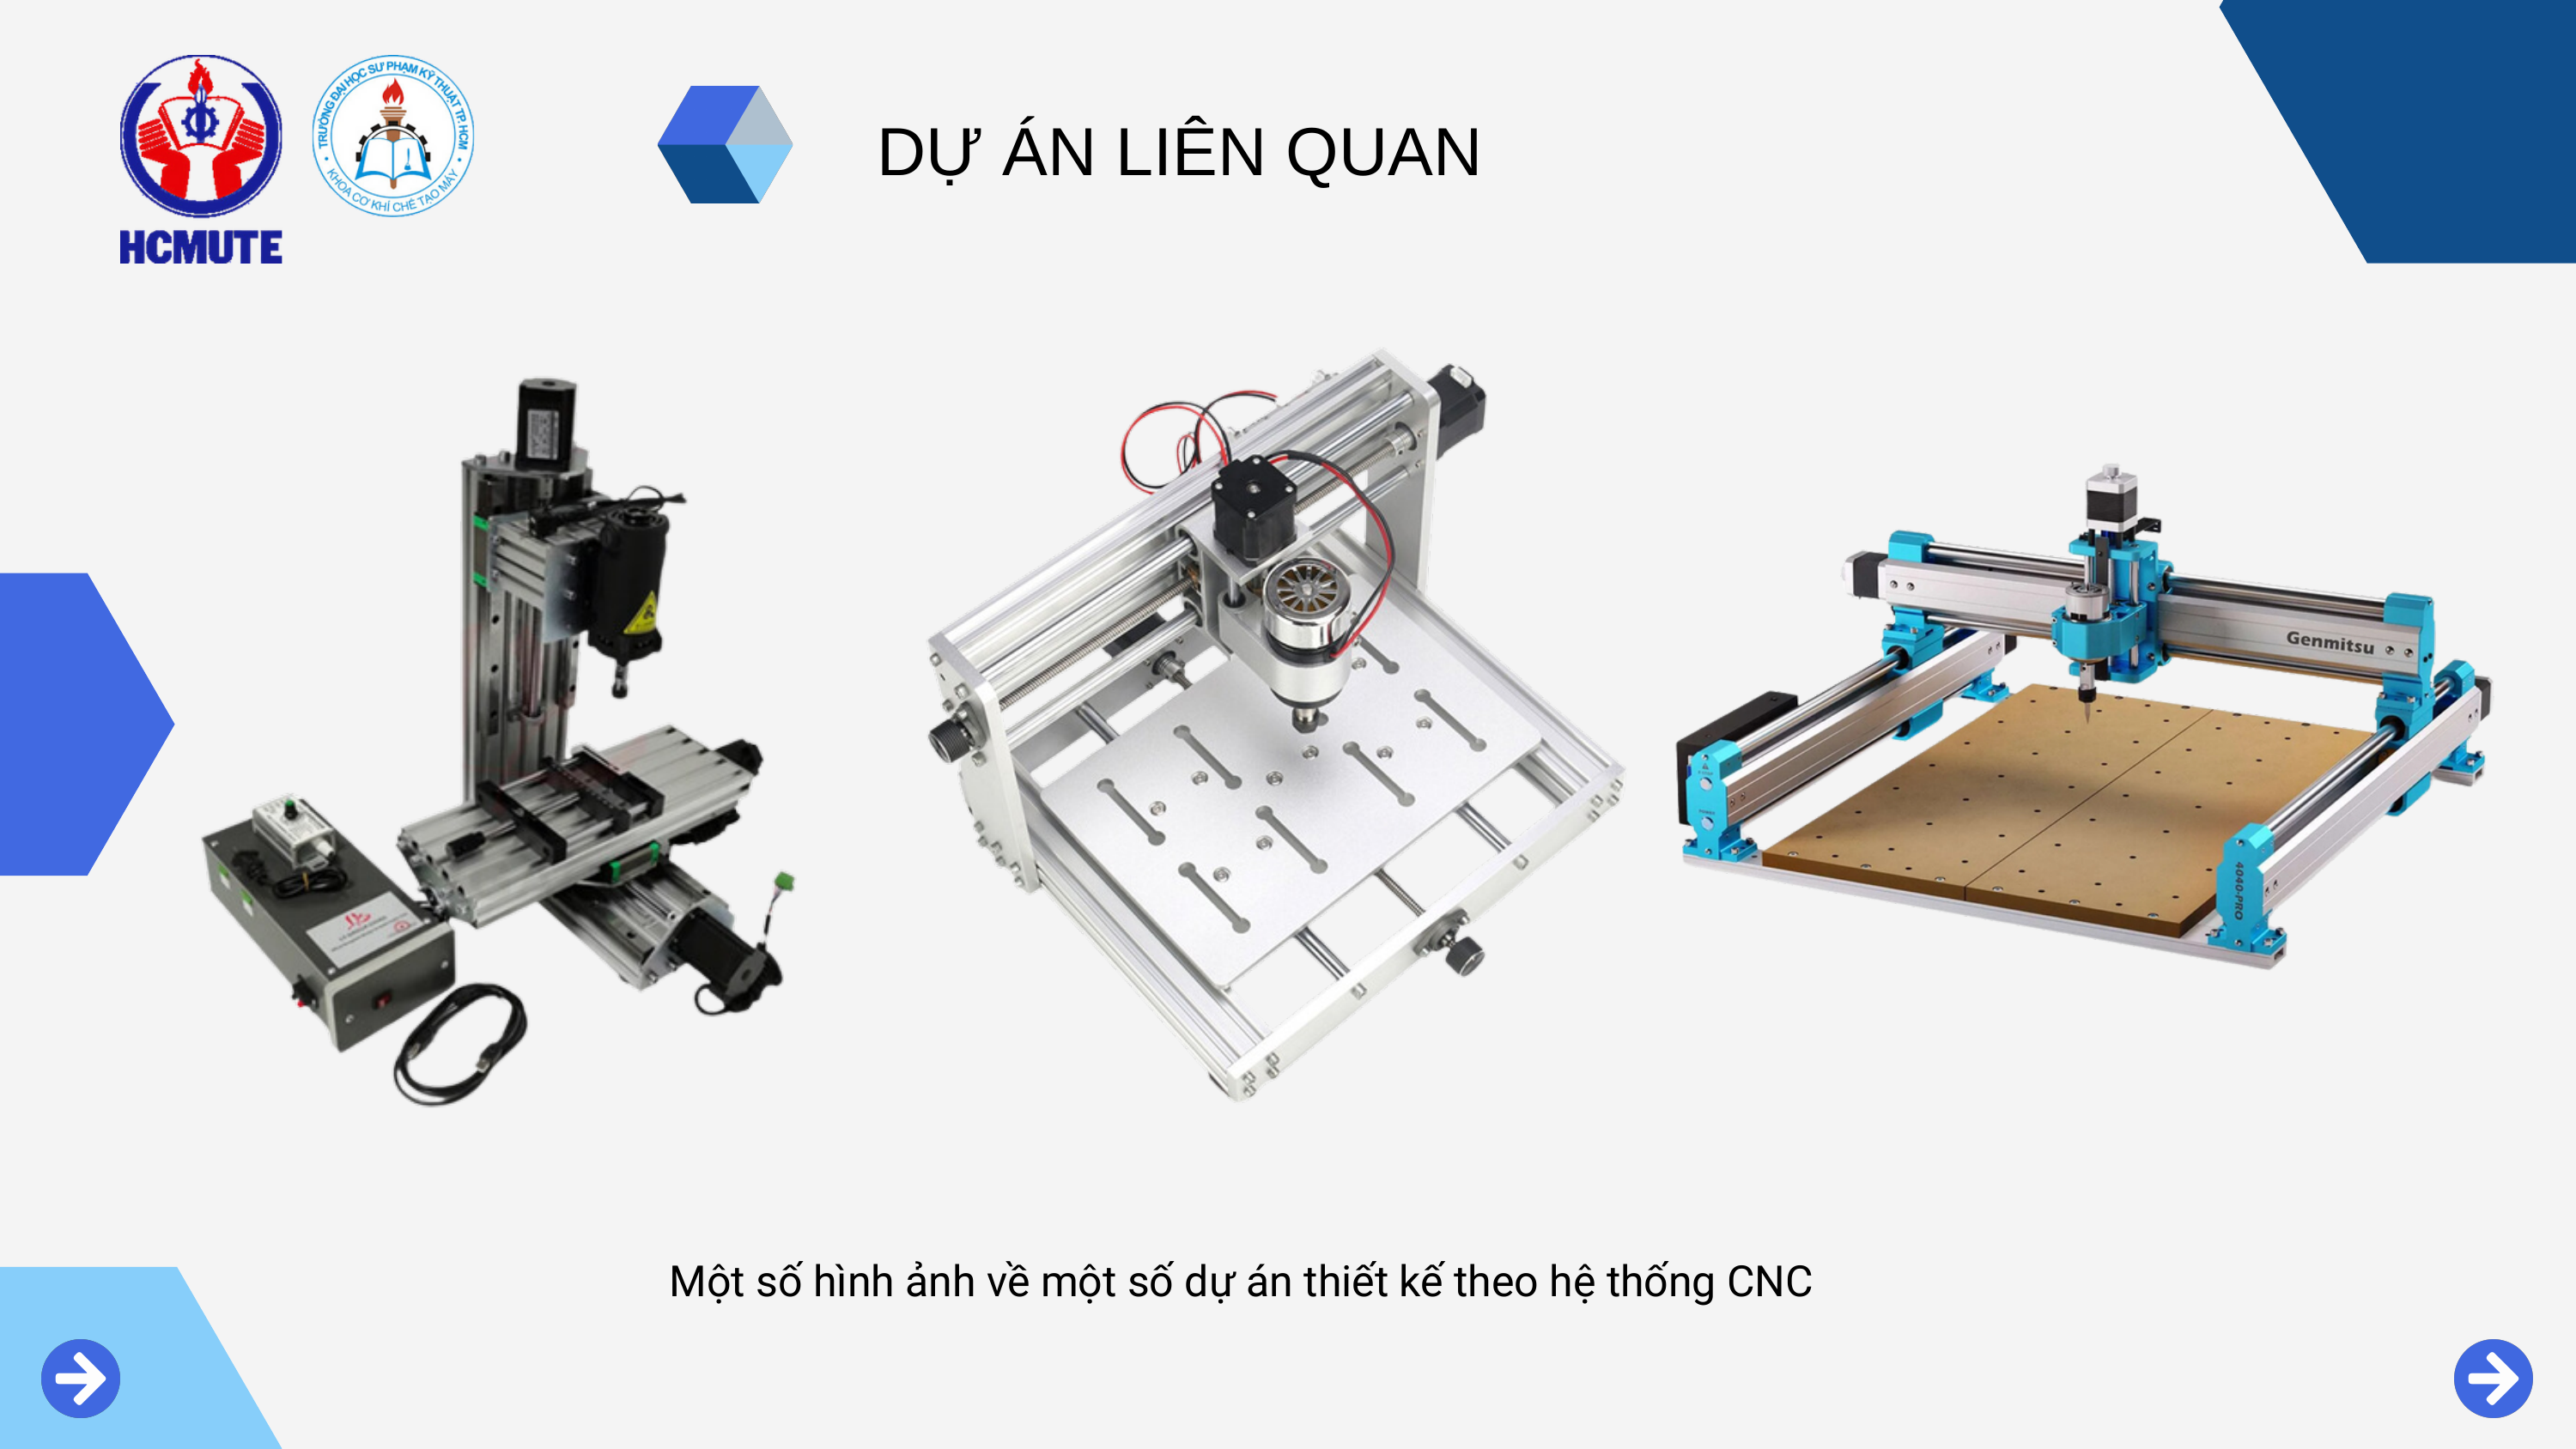

DỰ ÁN LIÊN QUAN

Một số hình ảnh về một số dự án thiết kế theo hệ thống CNC